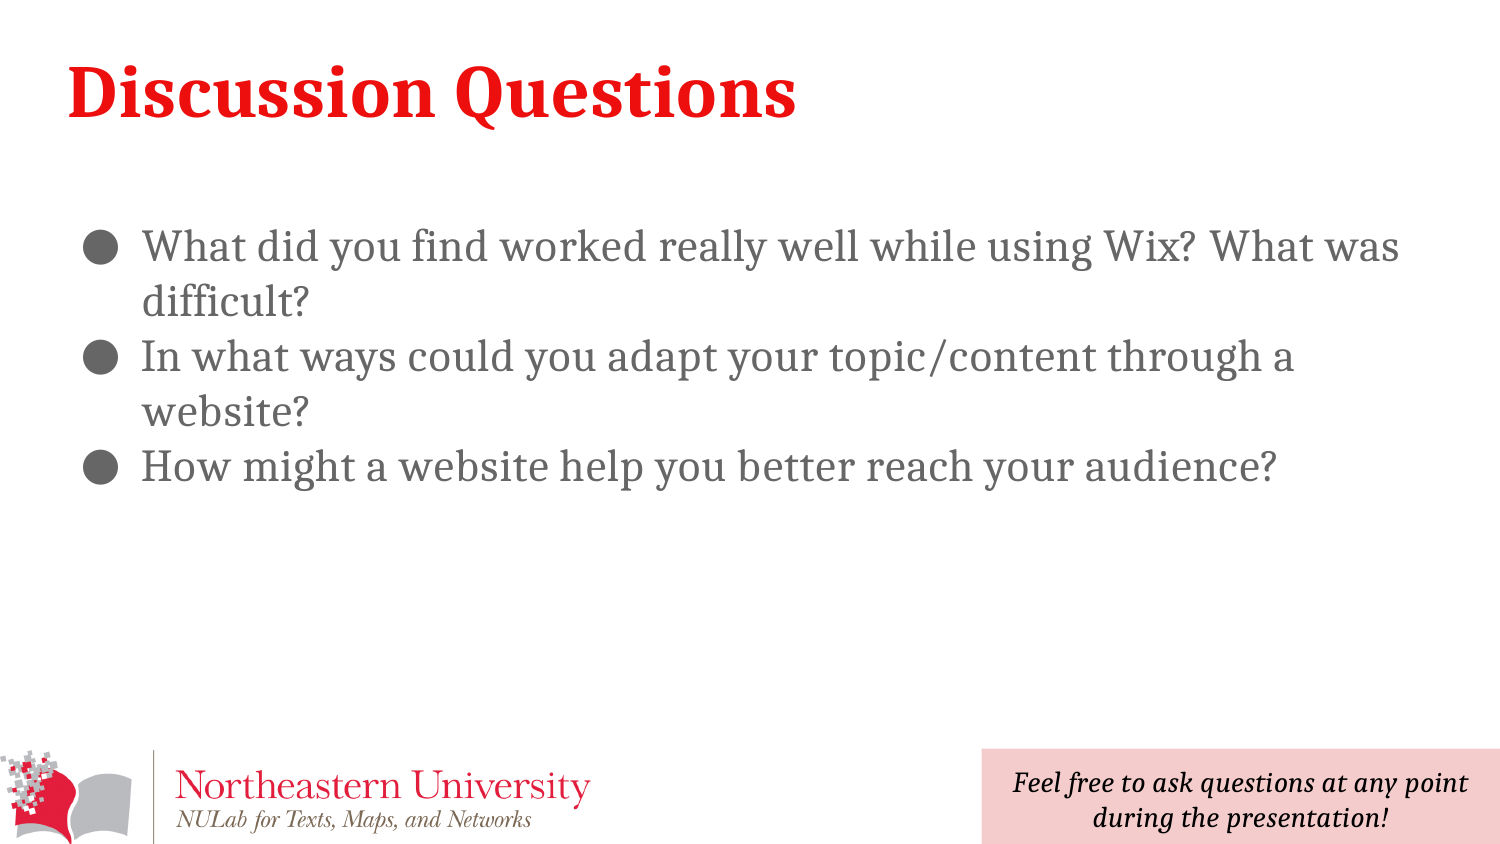

# Discussion Questions

What did you find worked really well while using Wix? What was difficult?
In what ways could you adapt your topic/content through a website?
How might a website help you better reach your audience?